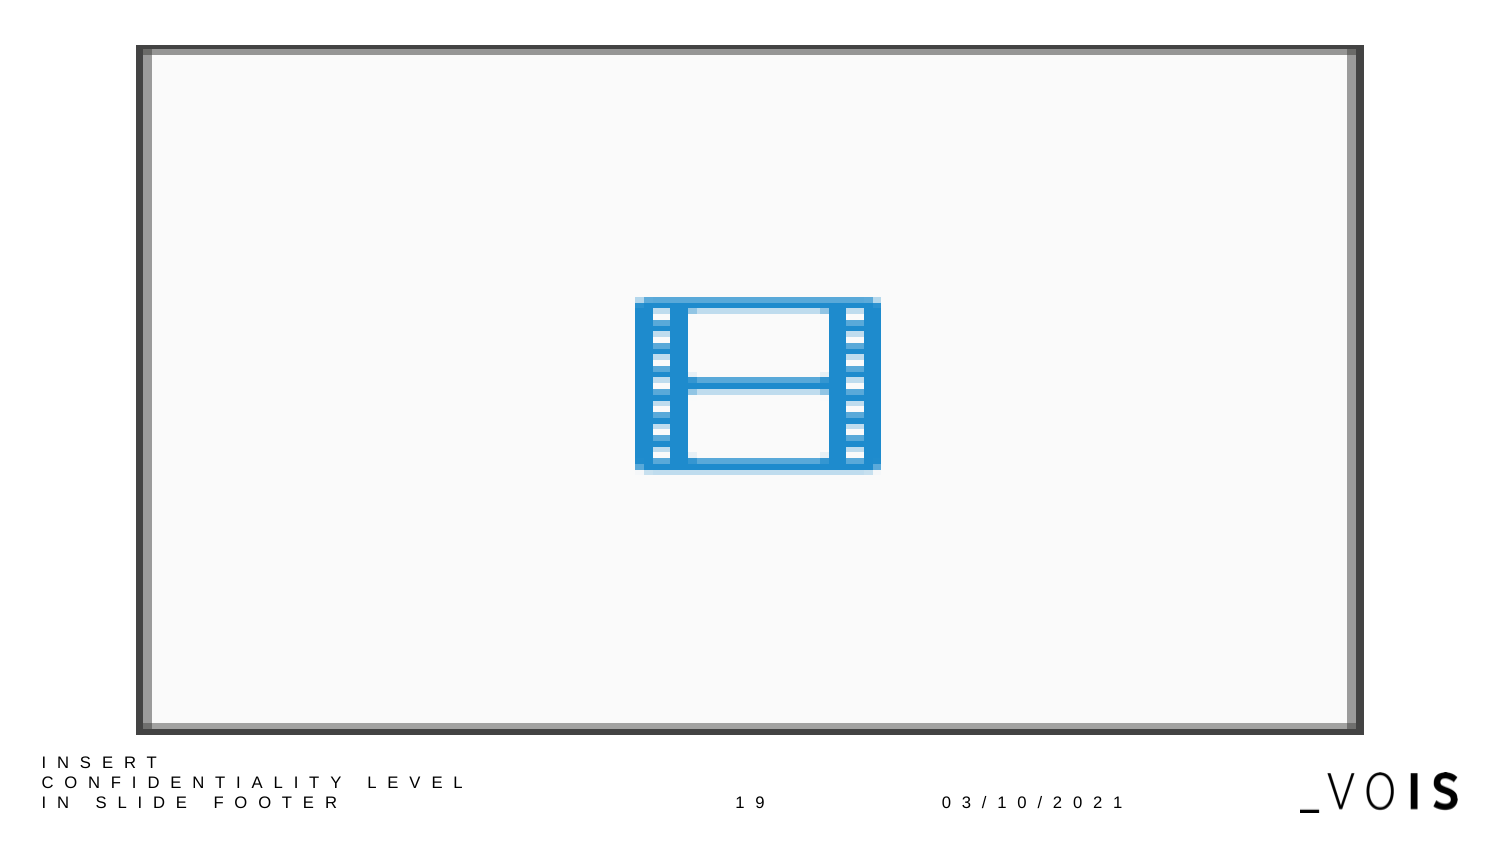

INSERT CONFIDENTIALITY LEVEL IN SLIDE FOOTER
03/10/2021
19